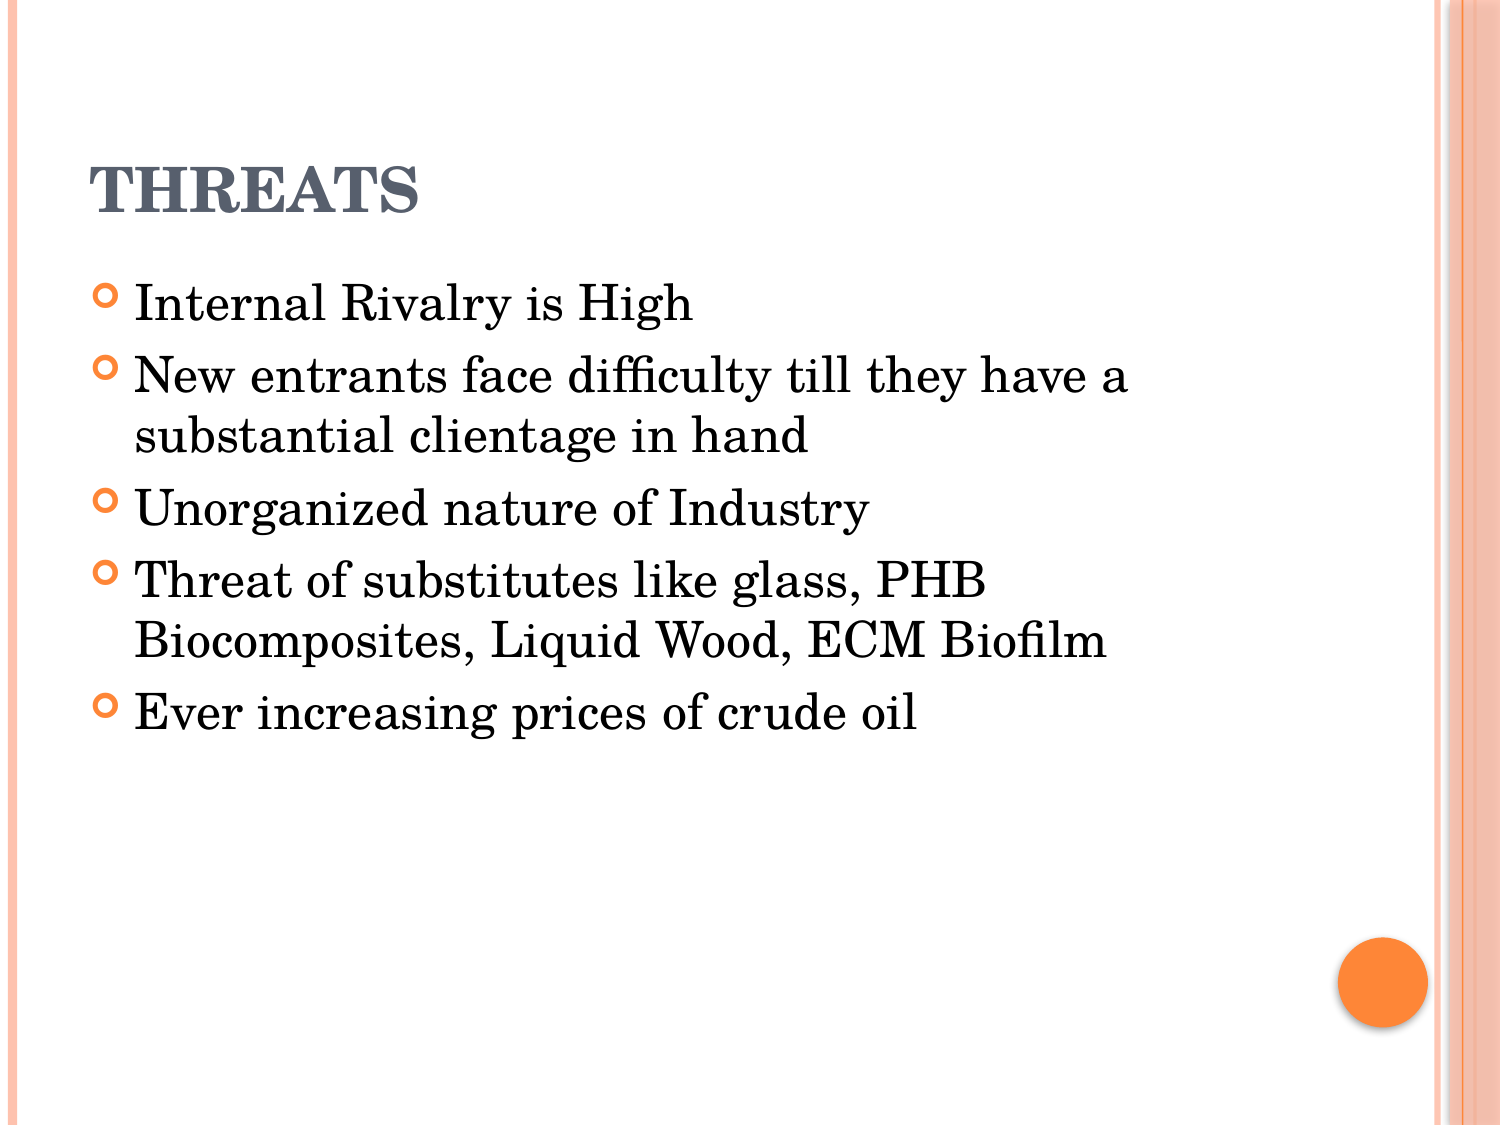

# Threats
Internal Rivalry is High
New entrants face difficulty till they have a substantial clientage in hand
Unorganized nature of Industry
Threat of substitutes like glass, PHB Biocomposites, Liquid Wood, ECM Biofilm
Ever increasing prices of crude oil